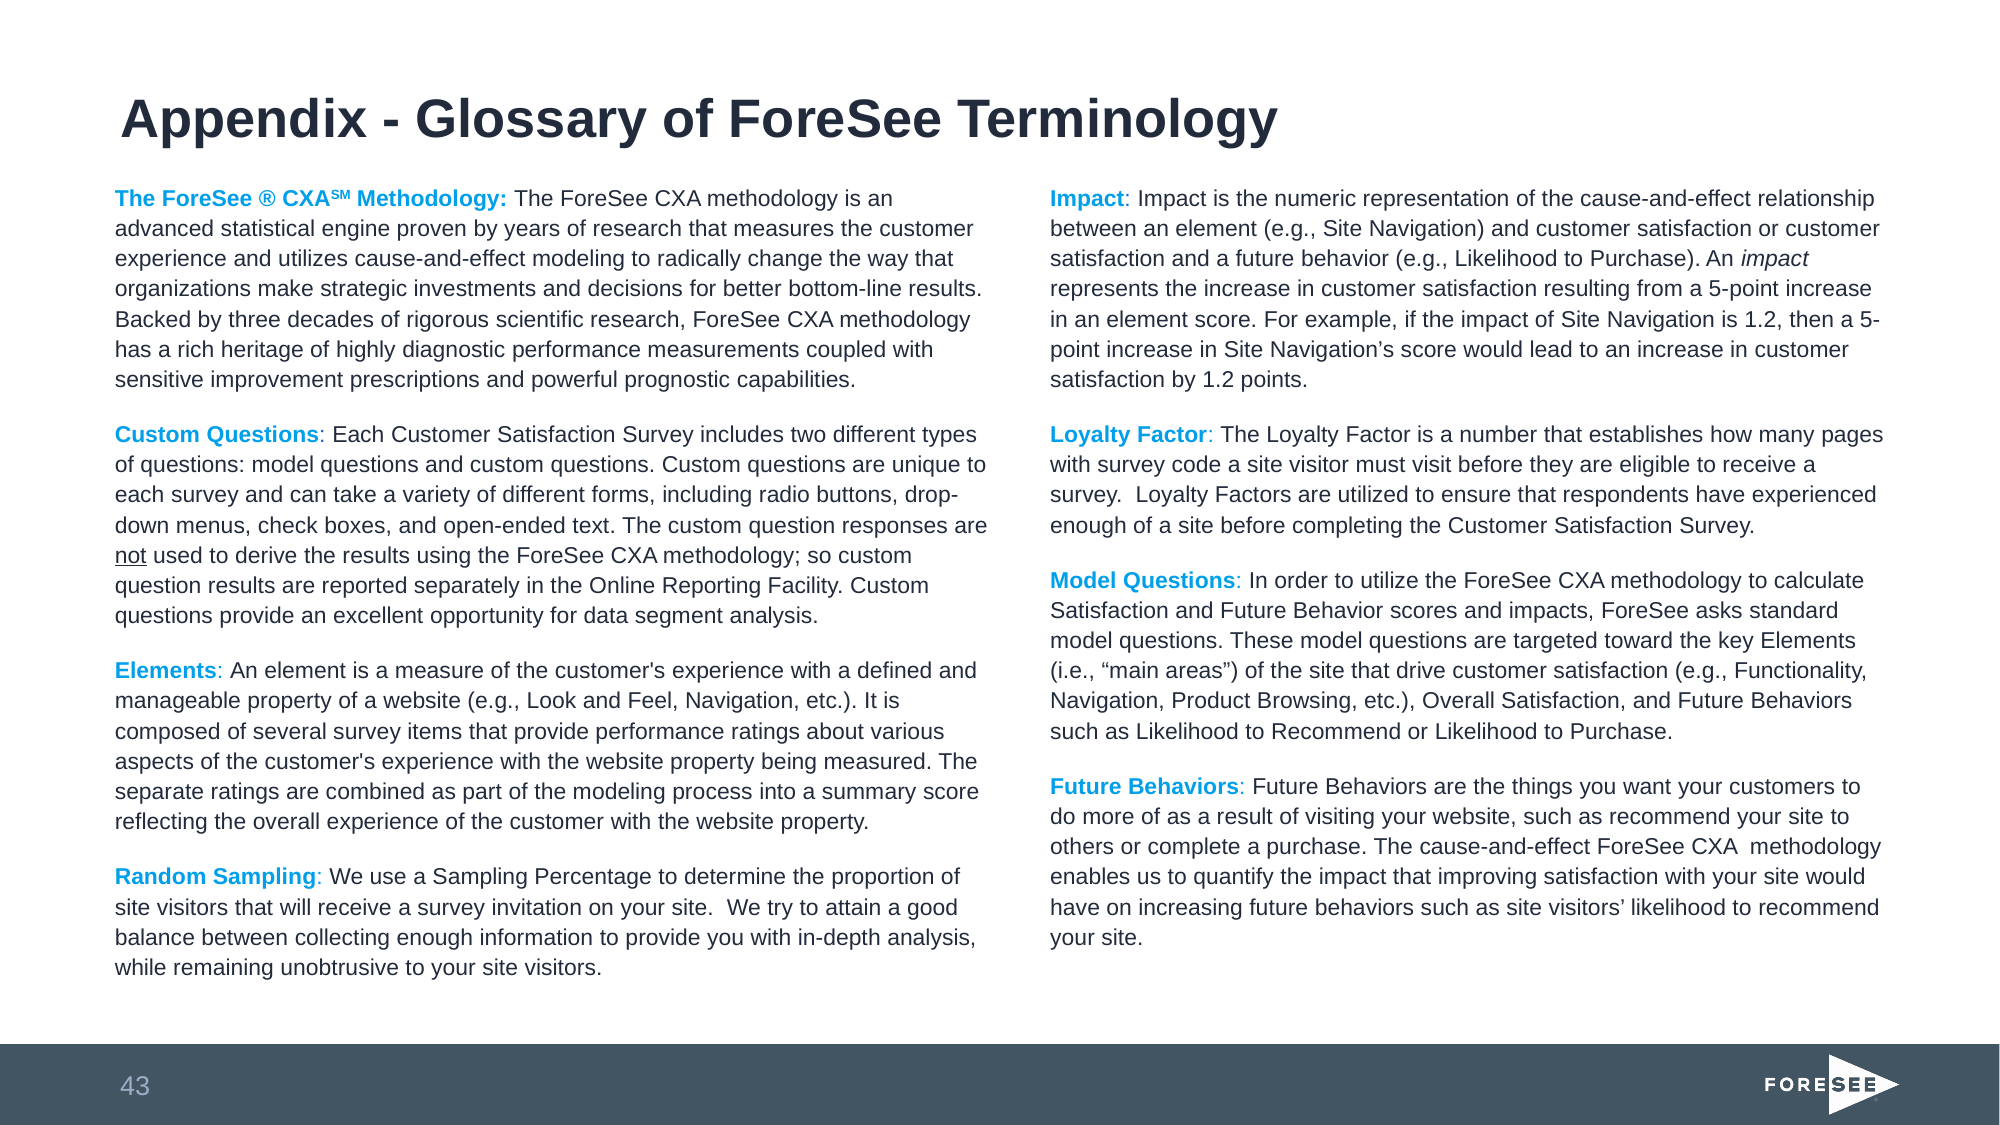

# Appendix - Glossary of ForeSee Terminology
The ForeSee ® CXASM Methodology: The ForeSee CXA methodology is an advanced statistical engine proven by years of research that measures the customer experience and utilizes cause-and-effect modeling to radically change the way that organizations make strategic investments and decisions for better bottom-line results. Backed by three decades of rigorous scientific research, ForeSee CXA methodology has a rich heritage of highly diagnostic performance measurements coupled with sensitive improvement prescriptions and powerful prognostic capabilities.
Custom Questions: Each Customer Satisfaction Survey includes two different types of questions: model questions and custom questions. Custom questions are unique to each survey and can take a variety of different forms, including radio buttons, drop-down menus, check boxes, and open-ended text. The custom question responses are not used to derive the results using the ForeSee CXA methodology; so custom question results are reported separately in the Online Reporting Facility. Custom questions provide an excellent opportunity for data segment analysis.
Elements: An element is a measure of the customer's experience with a defined and manageable property of a website (e.g., Look and Feel, Navigation, etc.). It is composed of several survey items that provide performance ratings about various aspects of the customer's experience with the website property being measured. The separate ratings are combined as part of the modeling process into a summary score reflecting the overall experience of the customer with the website property.
Random Sampling: We use a Sampling Percentage to determine the proportion of site visitors that will receive a survey invitation on your site.  We try to attain a good balance between collecting enough information to provide you with in-depth analysis, while remaining unobtrusive to your site visitors.

Impact: Impact is the numeric representation of the cause-and-effect relationship between an element (e.g., Site Navigation) and customer satisfaction or customer satisfaction and a future behavior (e.g., Likelihood to Purchase). An impact represents the increase in customer satisfaction resulting from a 5-point increase in an element score. For example, if the impact of Site Navigation is 1.2, then a 5-point increase in Site Navigation’s score would lead to an increase in customer satisfaction by 1.2 points.
Loyalty Factor: The Loyalty Factor is a number that establishes how many pages with survey code a site visitor must visit before they are eligible to receive a survey.  Loyalty Factors are utilized to ensure that respondents have experienced enough of a site before completing the Customer Satisfaction Survey.
Model Questions: In order to utilize the ForeSee CXA methodology to calculate Satisfaction and Future Behavior scores and impacts, ForeSee asks standard model questions. These model questions are targeted toward the key Elements (i.e., “main areas”) of the site that drive customer satisfaction (e.g., Functionality, Navigation, Product Browsing, etc.), Overall Satisfaction, and Future Behaviors such as Likelihood to Recommend or Likelihood to Purchase.
Future Behaviors: Future Behaviors are the things you want your customers to do more of as a result of visiting your website, such as recommend your site to others or complete a purchase. The cause-and-effect ForeSee CXA  methodology enables us to quantify the impact that improving satisfaction with your site would have on increasing future behaviors such as site visitors’ likelihood to recommend your site.

43